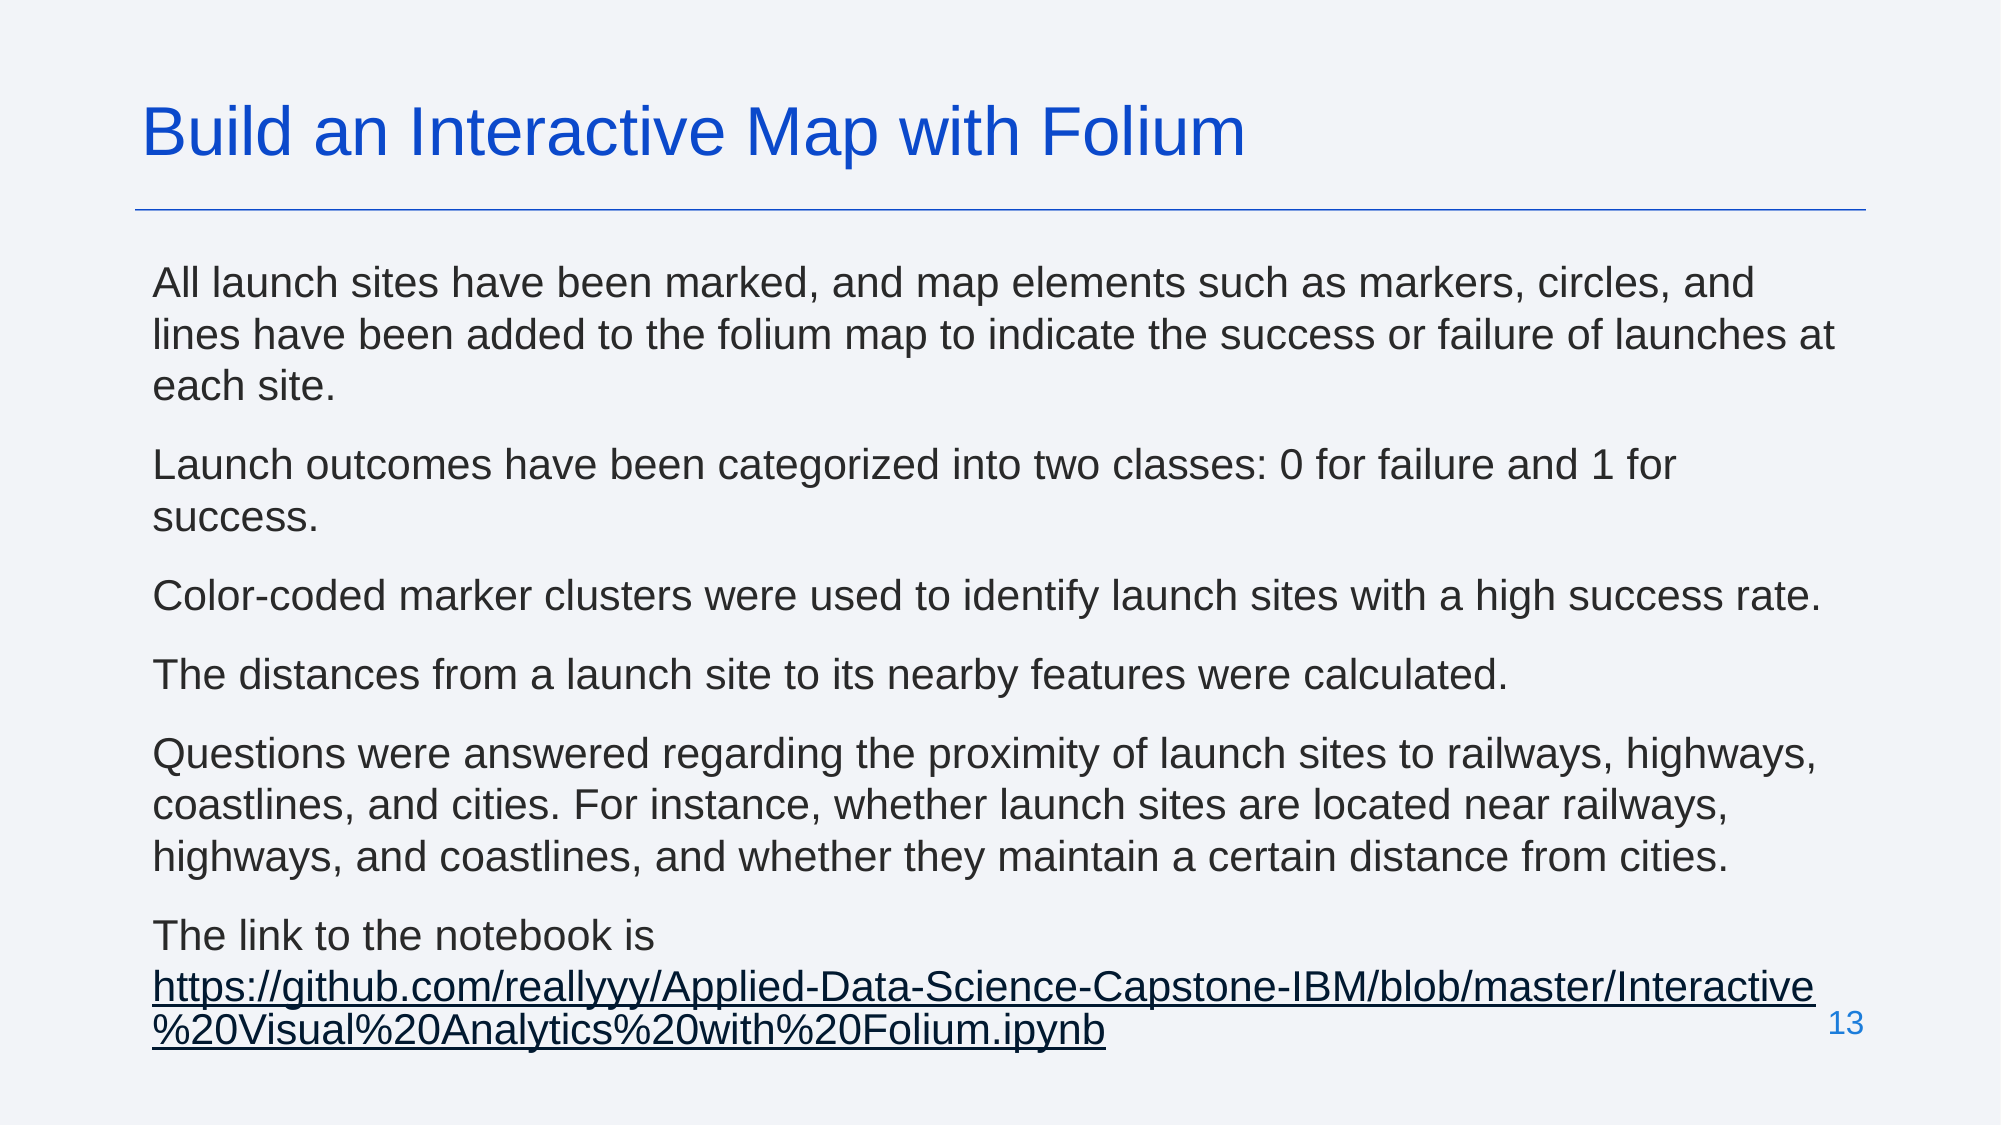

Build an Interactive Map with Folium
All launch sites have been marked, and map elements such as markers, circles, and lines have been added to the folium map to indicate the success or failure of launches at each site.
Launch outcomes have been categorized into two classes: 0 for failure and 1 for success.
Color-coded marker clusters were used to identify launch sites with a high success rate.
The distances from a launch site to its nearby features were calculated.
Questions were answered regarding the proximity of launch sites to railways, highways, coastlines, and cities. For instance, whether launch sites are located near railways, highways, and coastlines, and whether they maintain a certain distance from cities.
The link to the notebook is https://github.com/reallyyy/Applied-Data-Science-Capstone-IBM/blob/master/Interactive%20Visual%20Analytics%20with%20Folium.ipynb
13